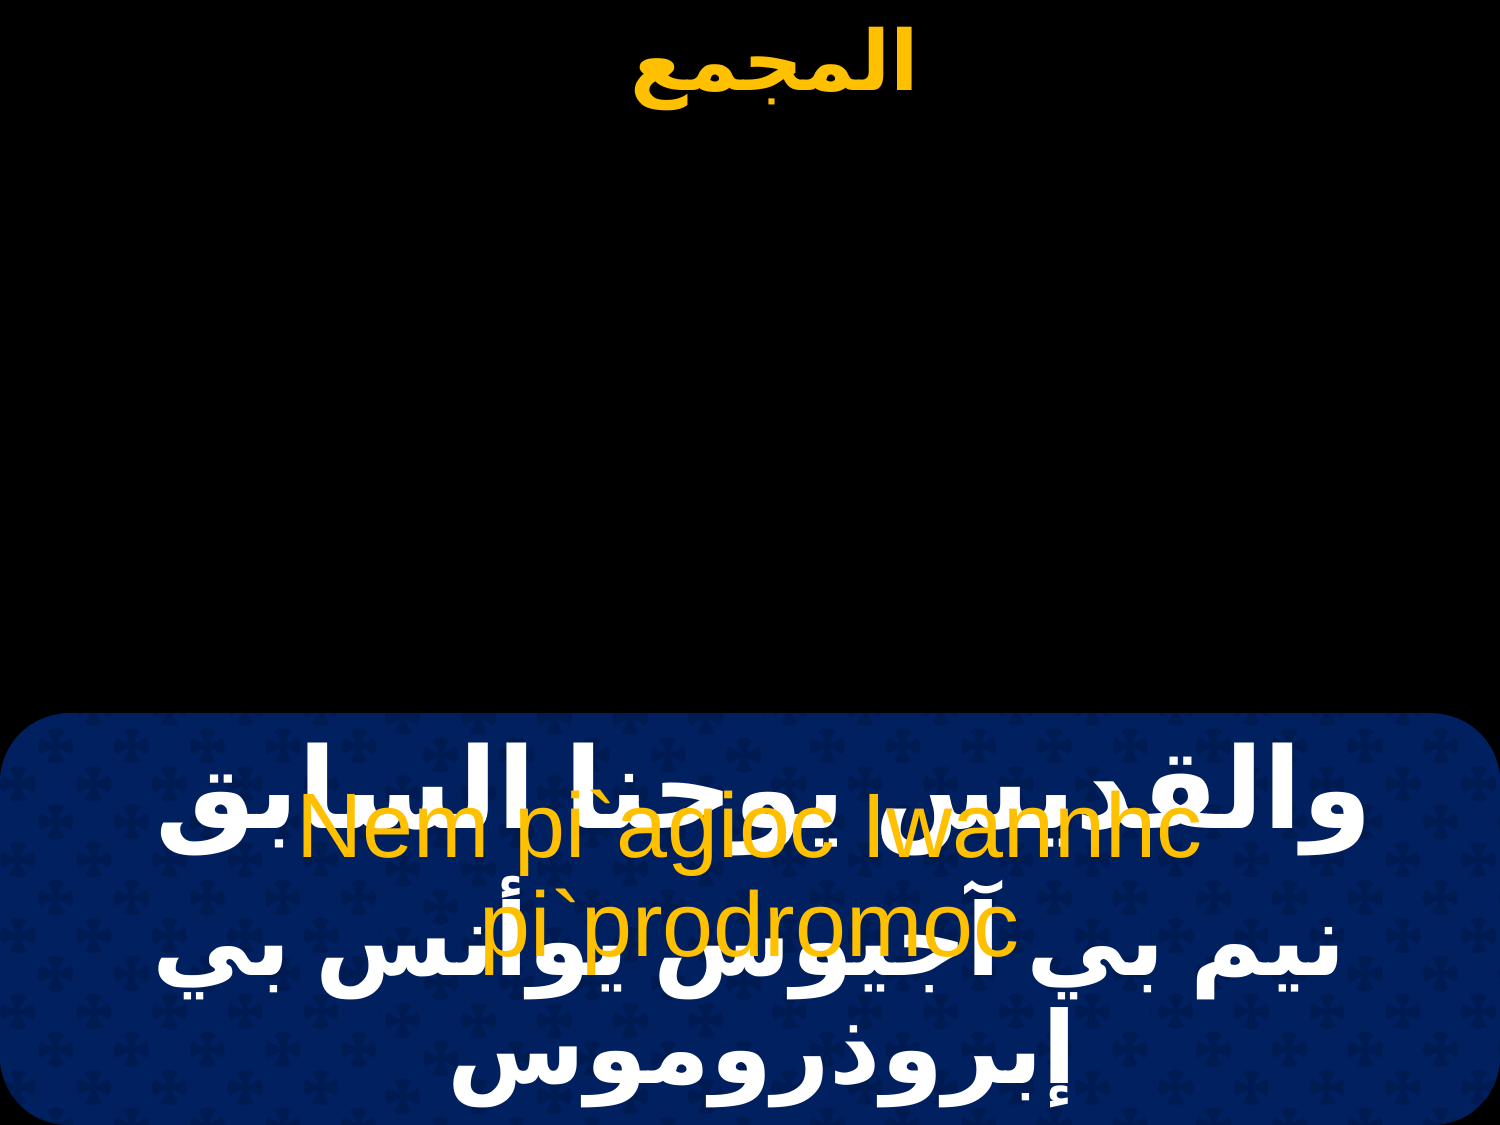

# والقديس يوحنا السابق
Nem pi`agioc Iwannhc pi`prodromoc
نيم بي آجيوس يوأنس بي إبروذروموس